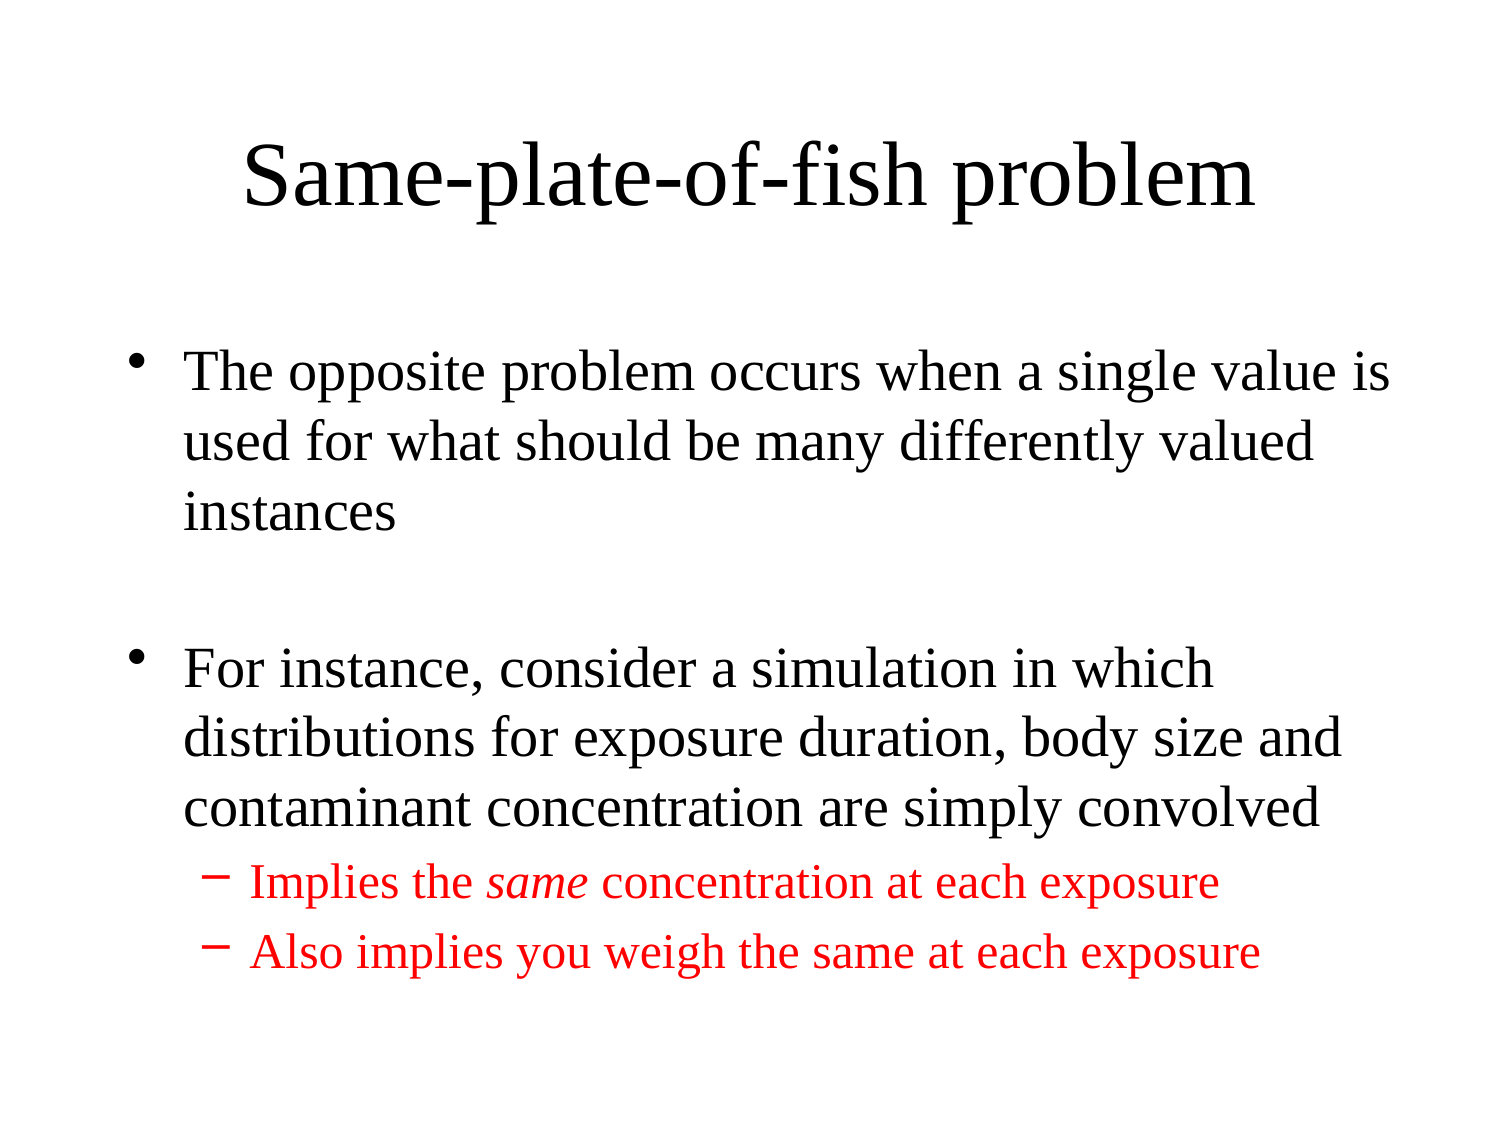

# Same-plate-of-fish problem
The opposite problem occurs when a single value is used for what should be many differently valued instances

For instance, consider a simulation in which distributions for exposure duration, body size and contaminant concentration are simply convolved
Implies the same concentration at each exposure
Also implies you weigh the same at each exposure